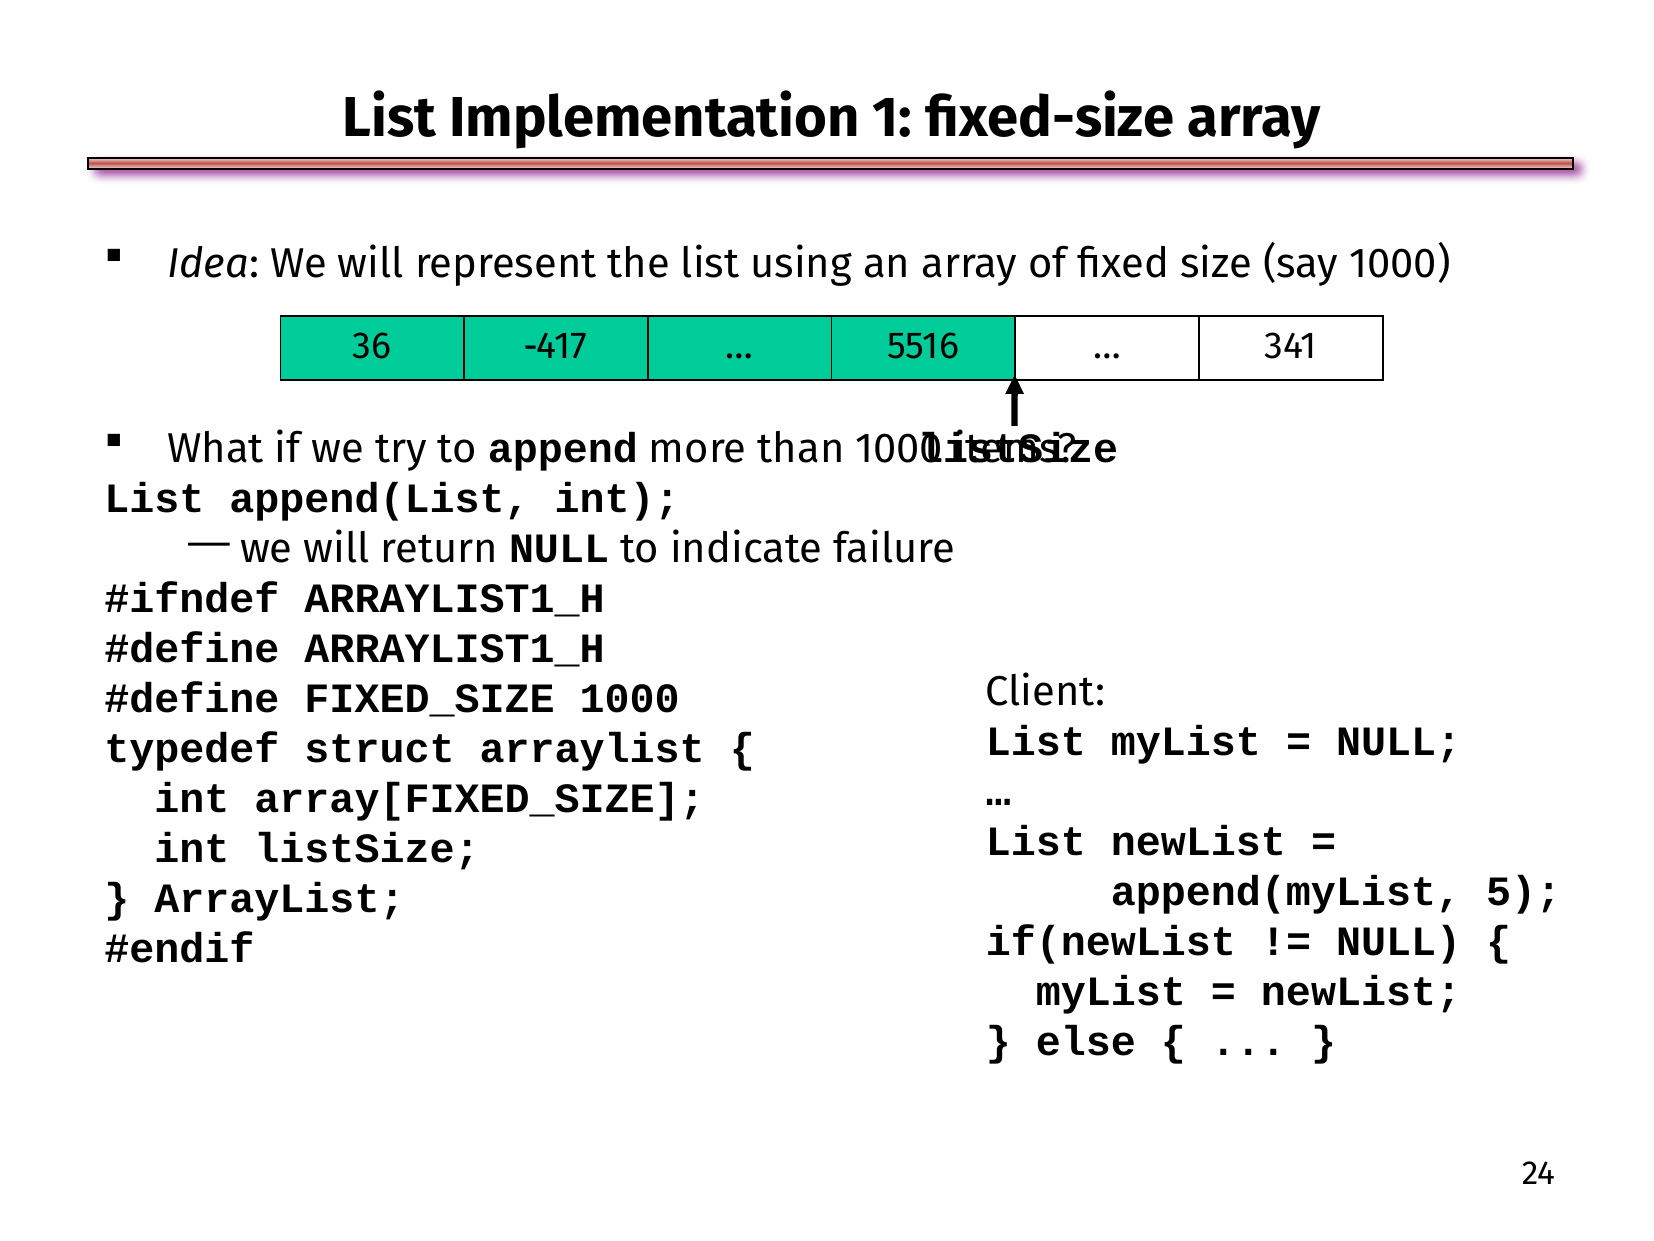

List Implementation 1: fixed-size array

Idea: We will represent the list using an array of fixed size (say 1000)

What if we try to append more than 1000 items?
List append(List, int);
we will return NULL to indicate failure
#ifndef ARRAYLIST1_H
#define ARRAYLIST1_H
#define FIXED_SIZE 1000
typedef struct arraylist {
  int array[FIXED_SIZE];
  int listSize;
} ArrayList;
#endif
| 36 | −417 | … | 5516 | … | 341 |
| --- | --- | --- | --- | --- | --- |

listSize
Client:
List myList = NULL;
…
List newList =
     append(myList, 5);
if(newList != NULL) {
  myList = newList;
} else { ... }
24